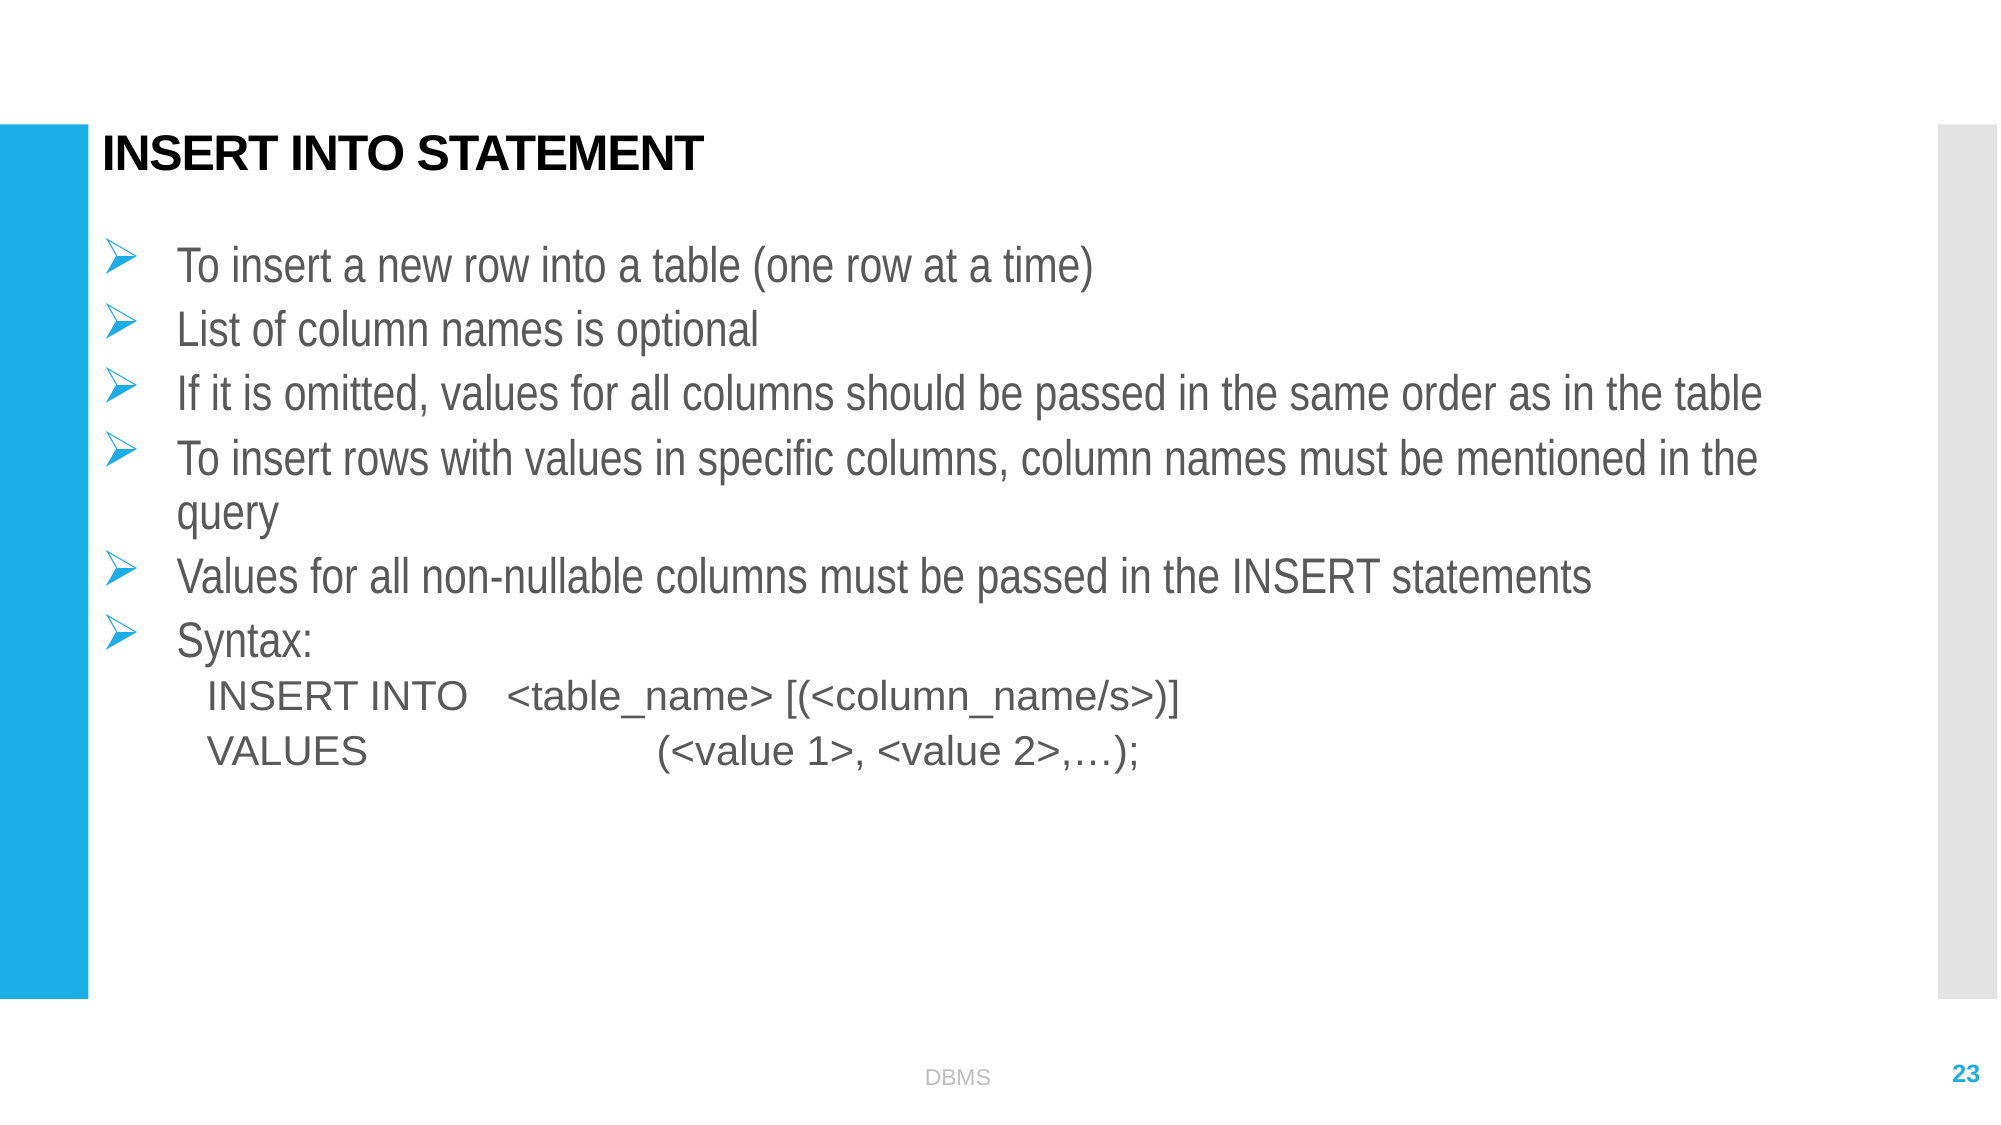

# INSERT INTO STATEMENT
To insert a new row into a table (one row at a time)
List of column names is optional
If it is omitted, values for all columns should be passed in the same order as in the table
To insert rows with values in specific columns, column names must be mentioned in the query
Values for all non-nullable columns must be passed in the INSERT statements
Syntax:
INSERT INTO 	<table_name> [(<column_name/s>)]
VALUES 		(<value 1>, <value 2>,…);

23
DBMS